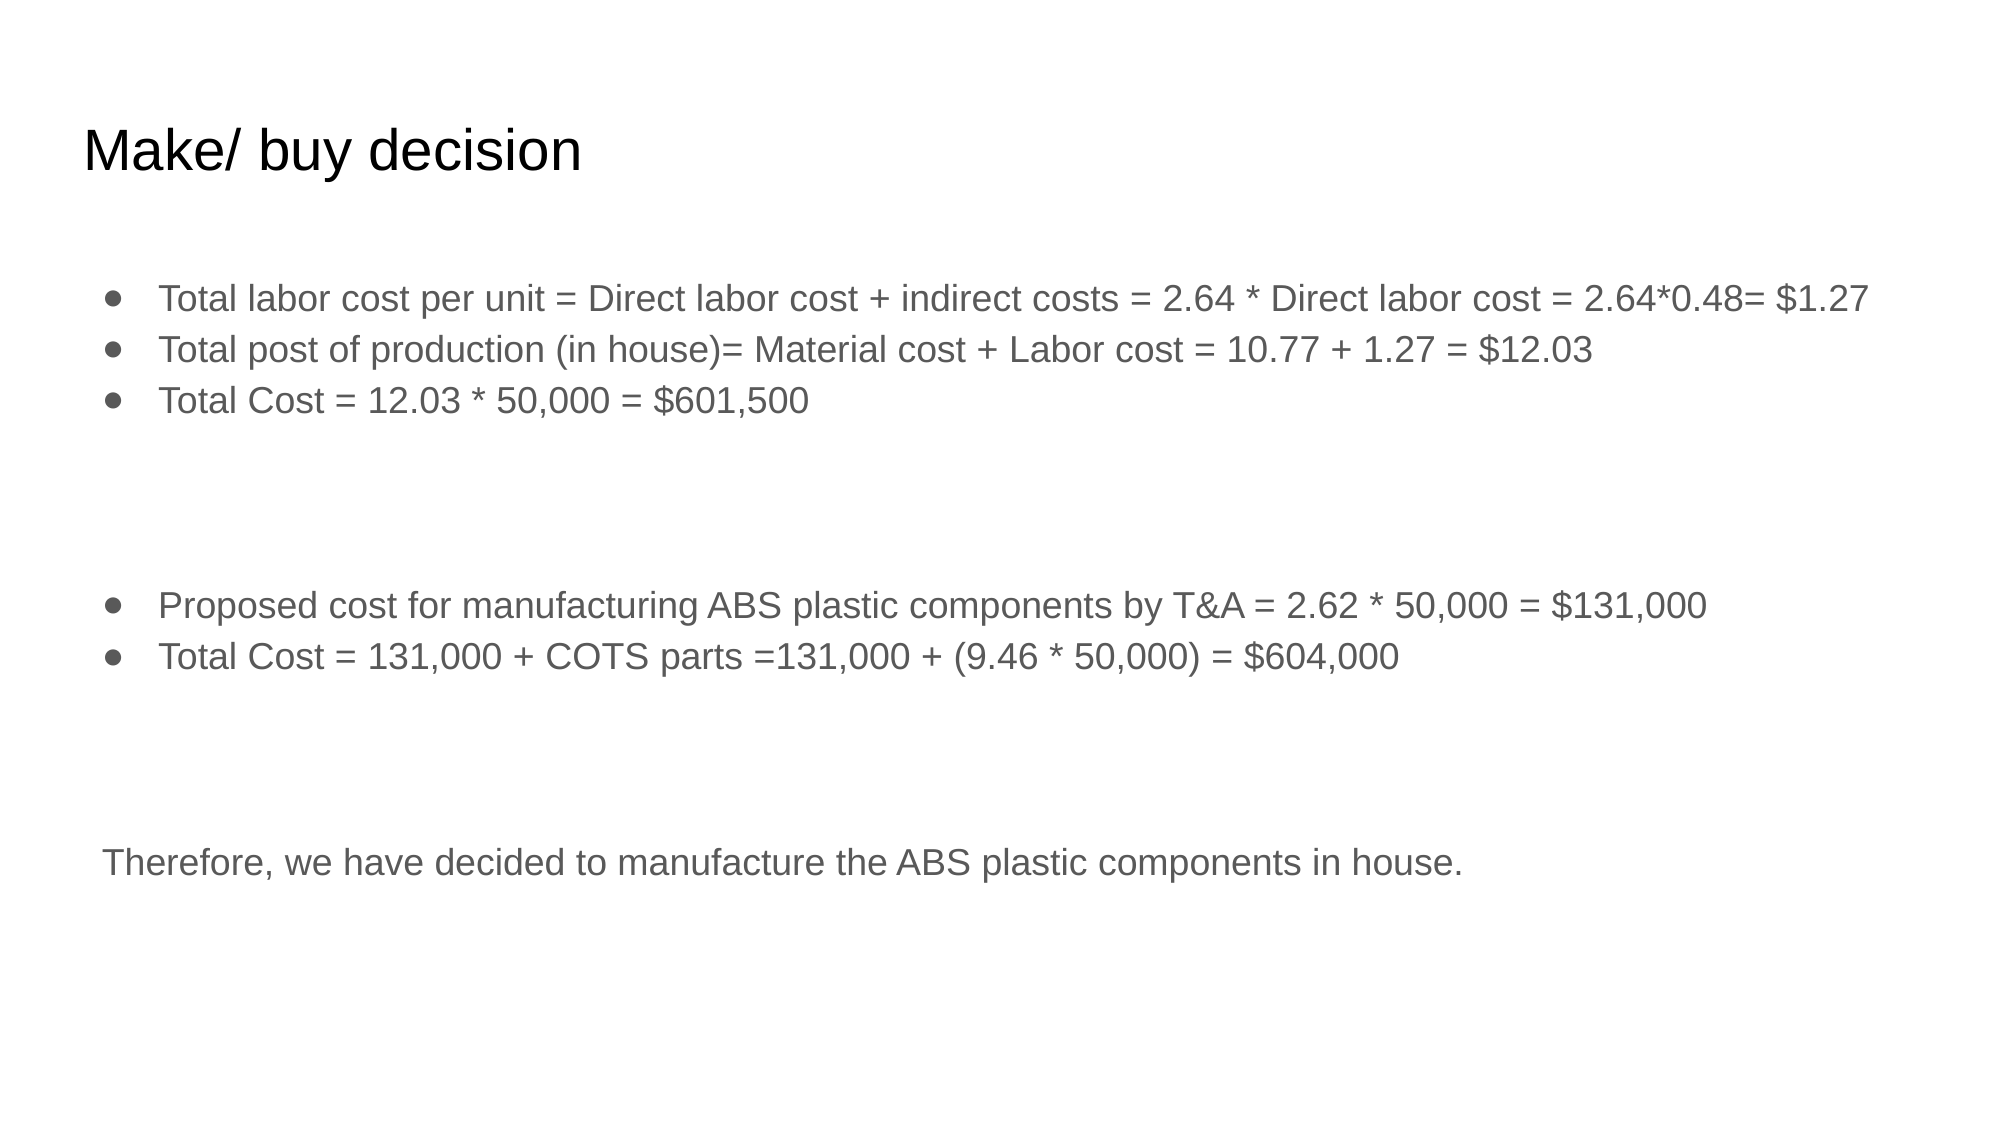

# Make/ buy decision
Total labor cost per unit = Direct labor cost + indirect costs = 2.64 * Direct labor cost = 2.64*0.48= $1.27
Total post of production (in house)= Material cost + Labor cost = 10.77 + 1.27 = $12.03
Total Cost = 12.03 * 50,000 = $601,500

Proposed cost for manufacturing ABS plastic components by T&A = 2.62 * 50,000 = $131,000
Total Cost = 131,000 + COTS parts =131,000 + (9.46 * 50,000) = $604,000

Therefore, we have decided to manufacture the ABS plastic components in house.